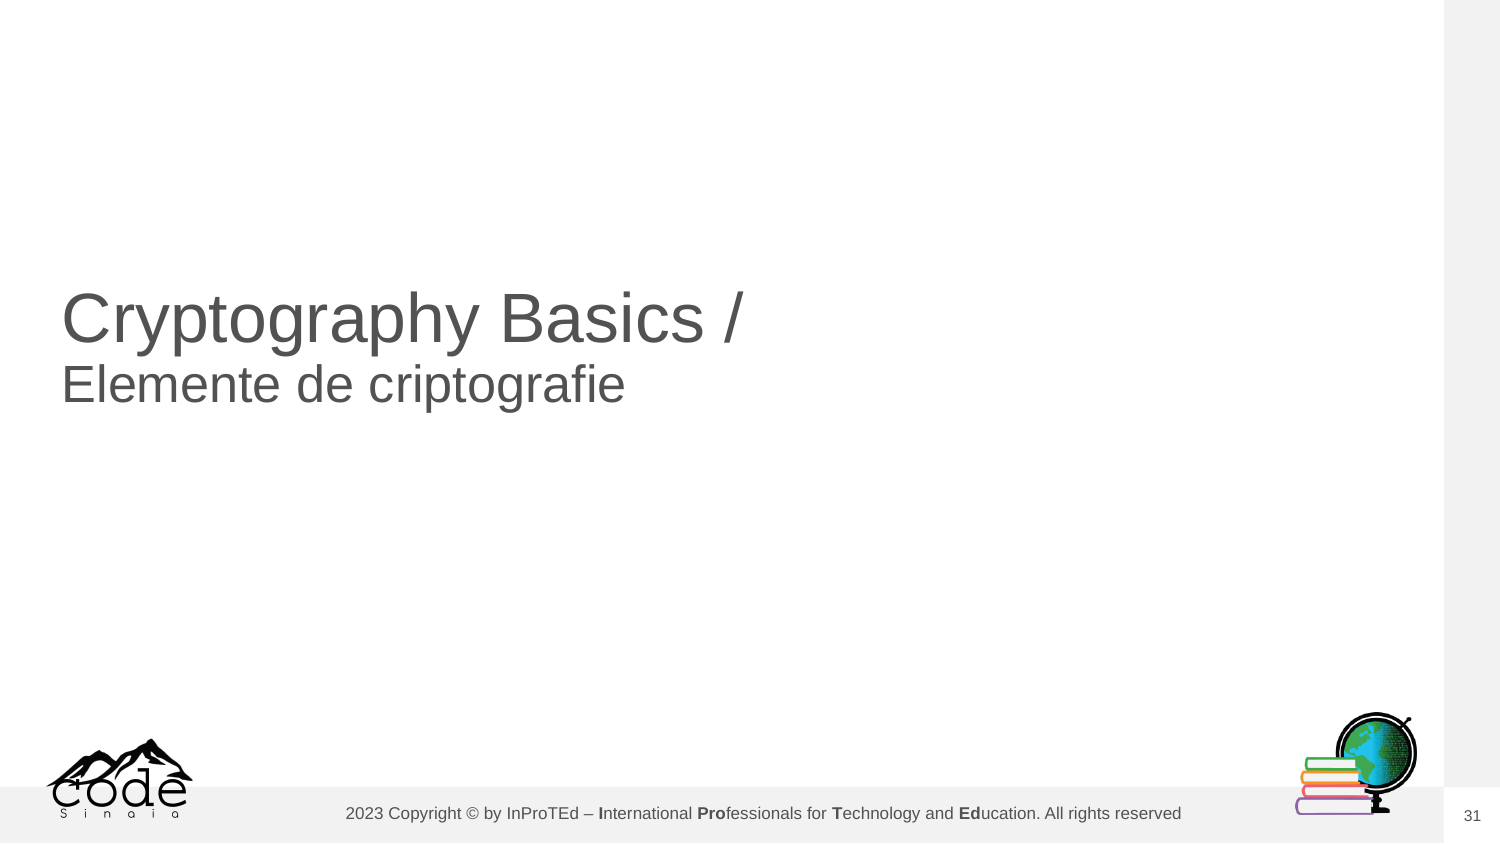

# Cryptography Basics / Elemente de criptografie